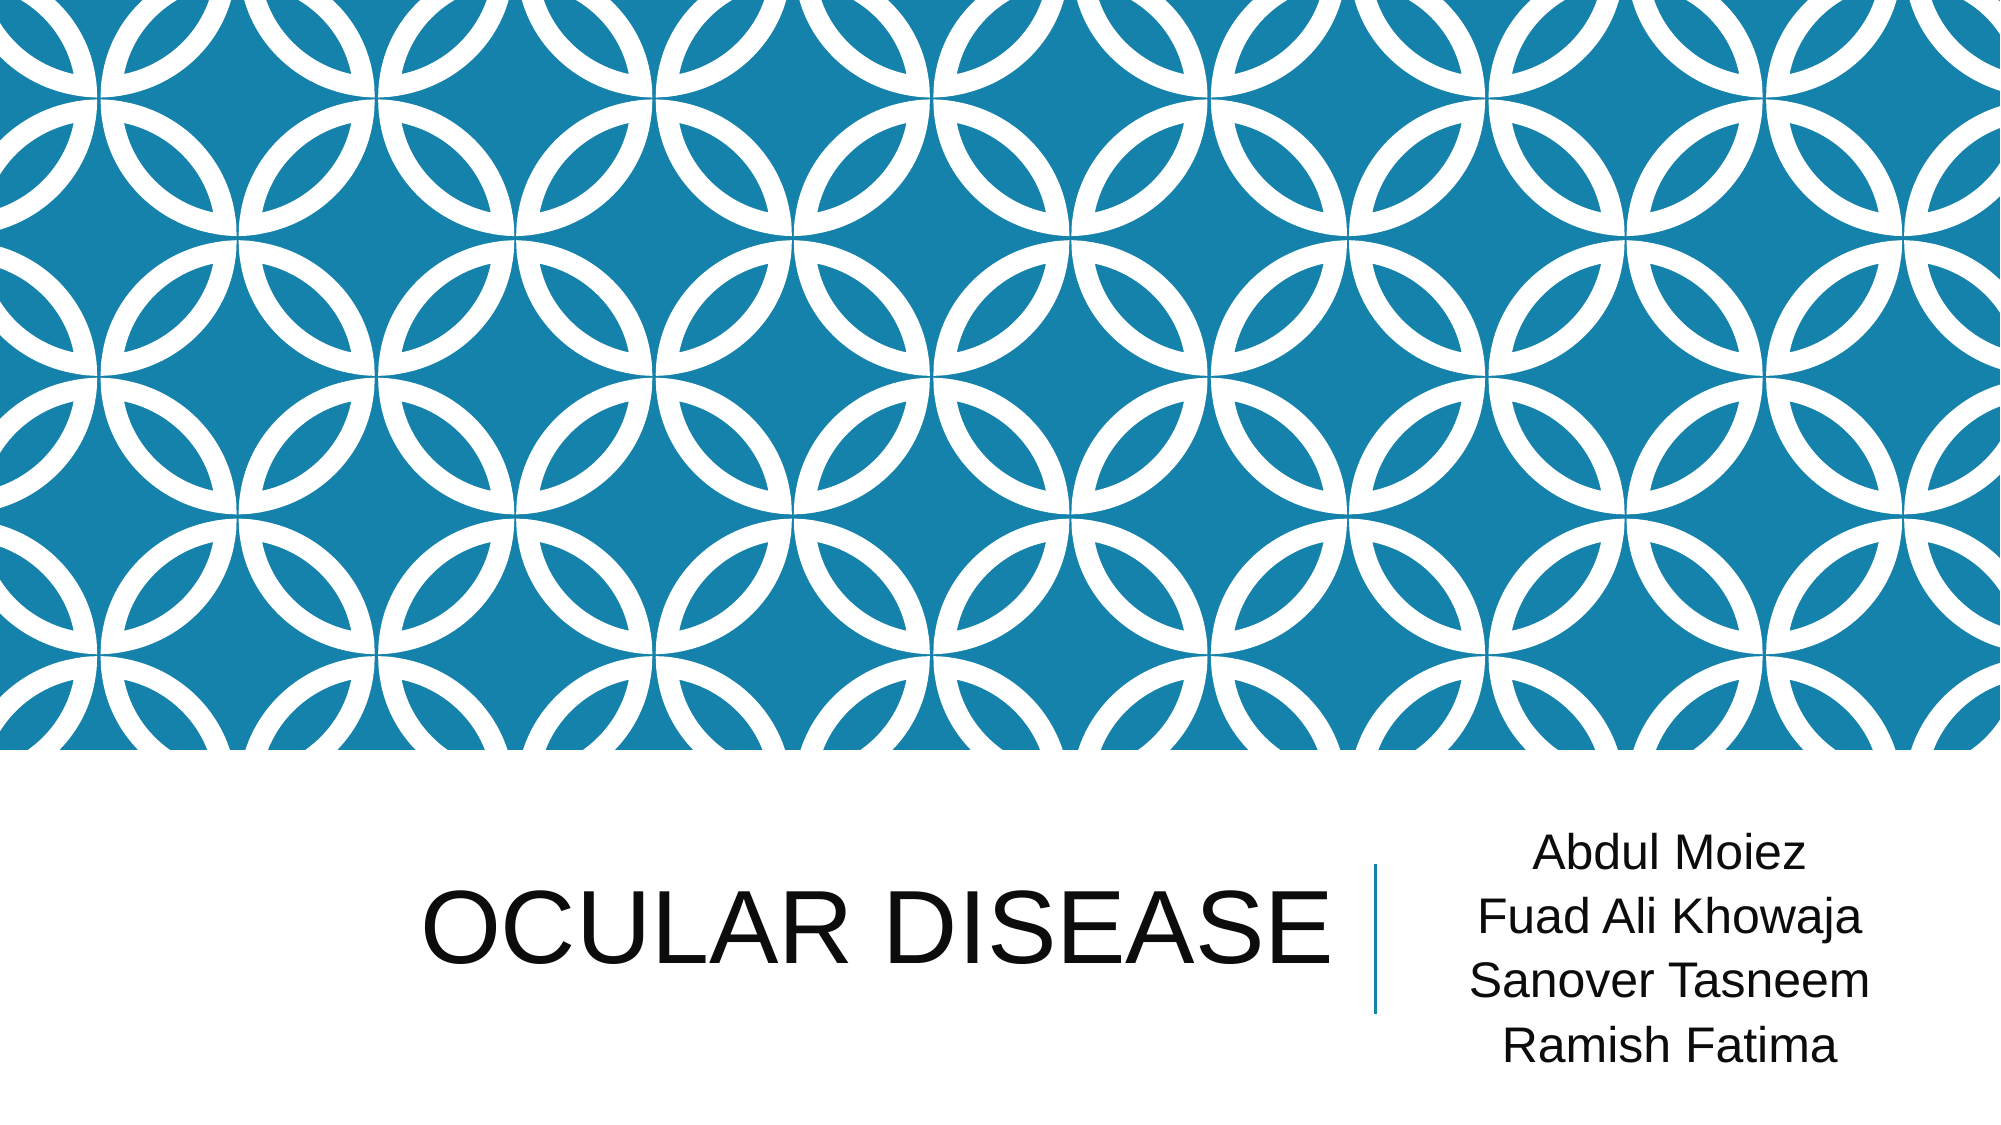

Abdul Moiez
Fuad Ali Khowaja
Sanover Tasneem
Ramish Fatima
# OCULAR DISEASE